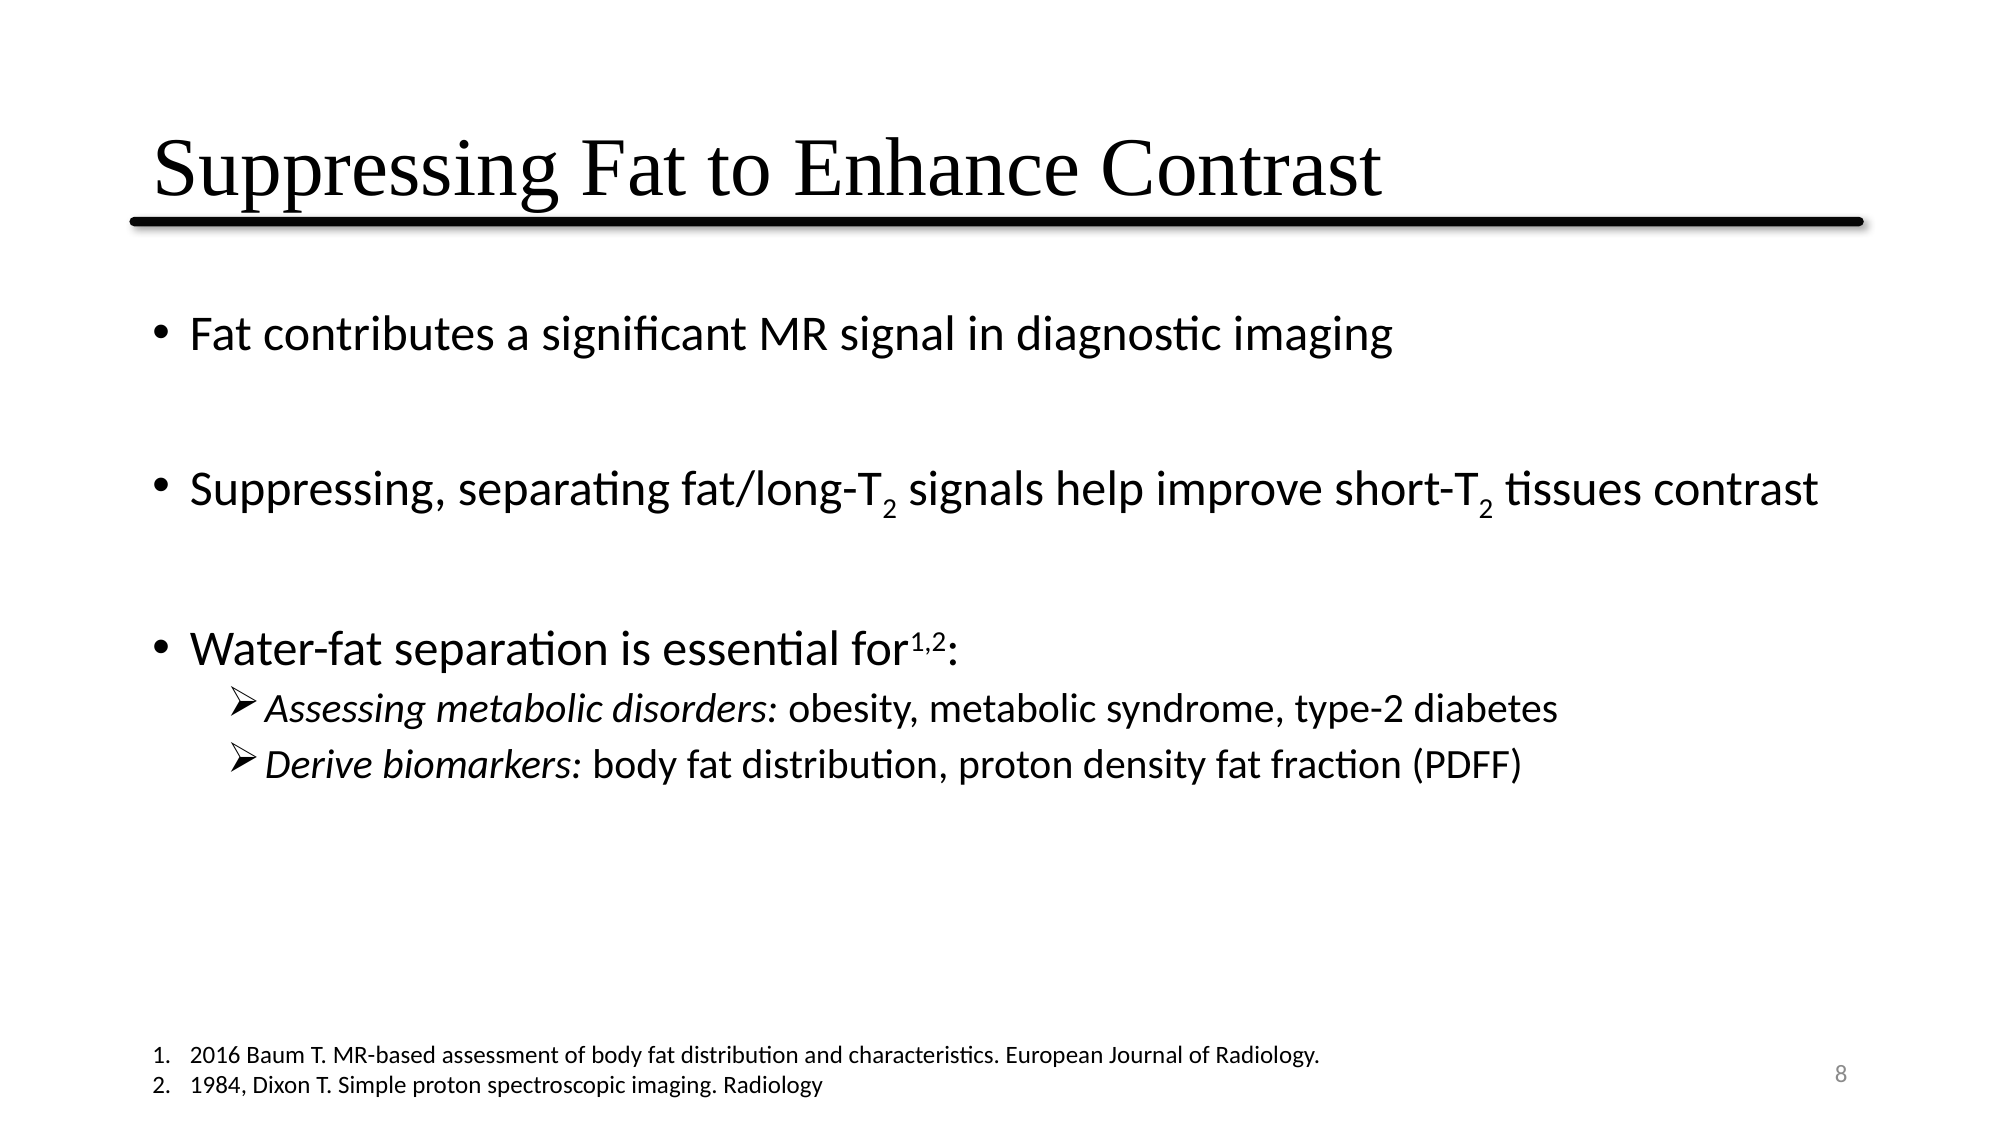

# Suppressing Fat to Enhance Contrast
Fat contributes a significant MR signal in diagnostic imaging

Suppressing, separating fat/long-T2 signals help improve short-T2 tissues contrast

Water-fat separation is essential for1,2:
Assessing metabolic disorders: obesity, metabolic syndrome, type-2 diabetes
Derive biomarkers: body fat distribution, proton density fat fraction (PDFF)

2016 Baum T. MR-based assessment of body fat distribution and characteristics. European Journal of Radiology.
1984, Dixon T. Simple proton spectroscopic imaging. Radiology
8